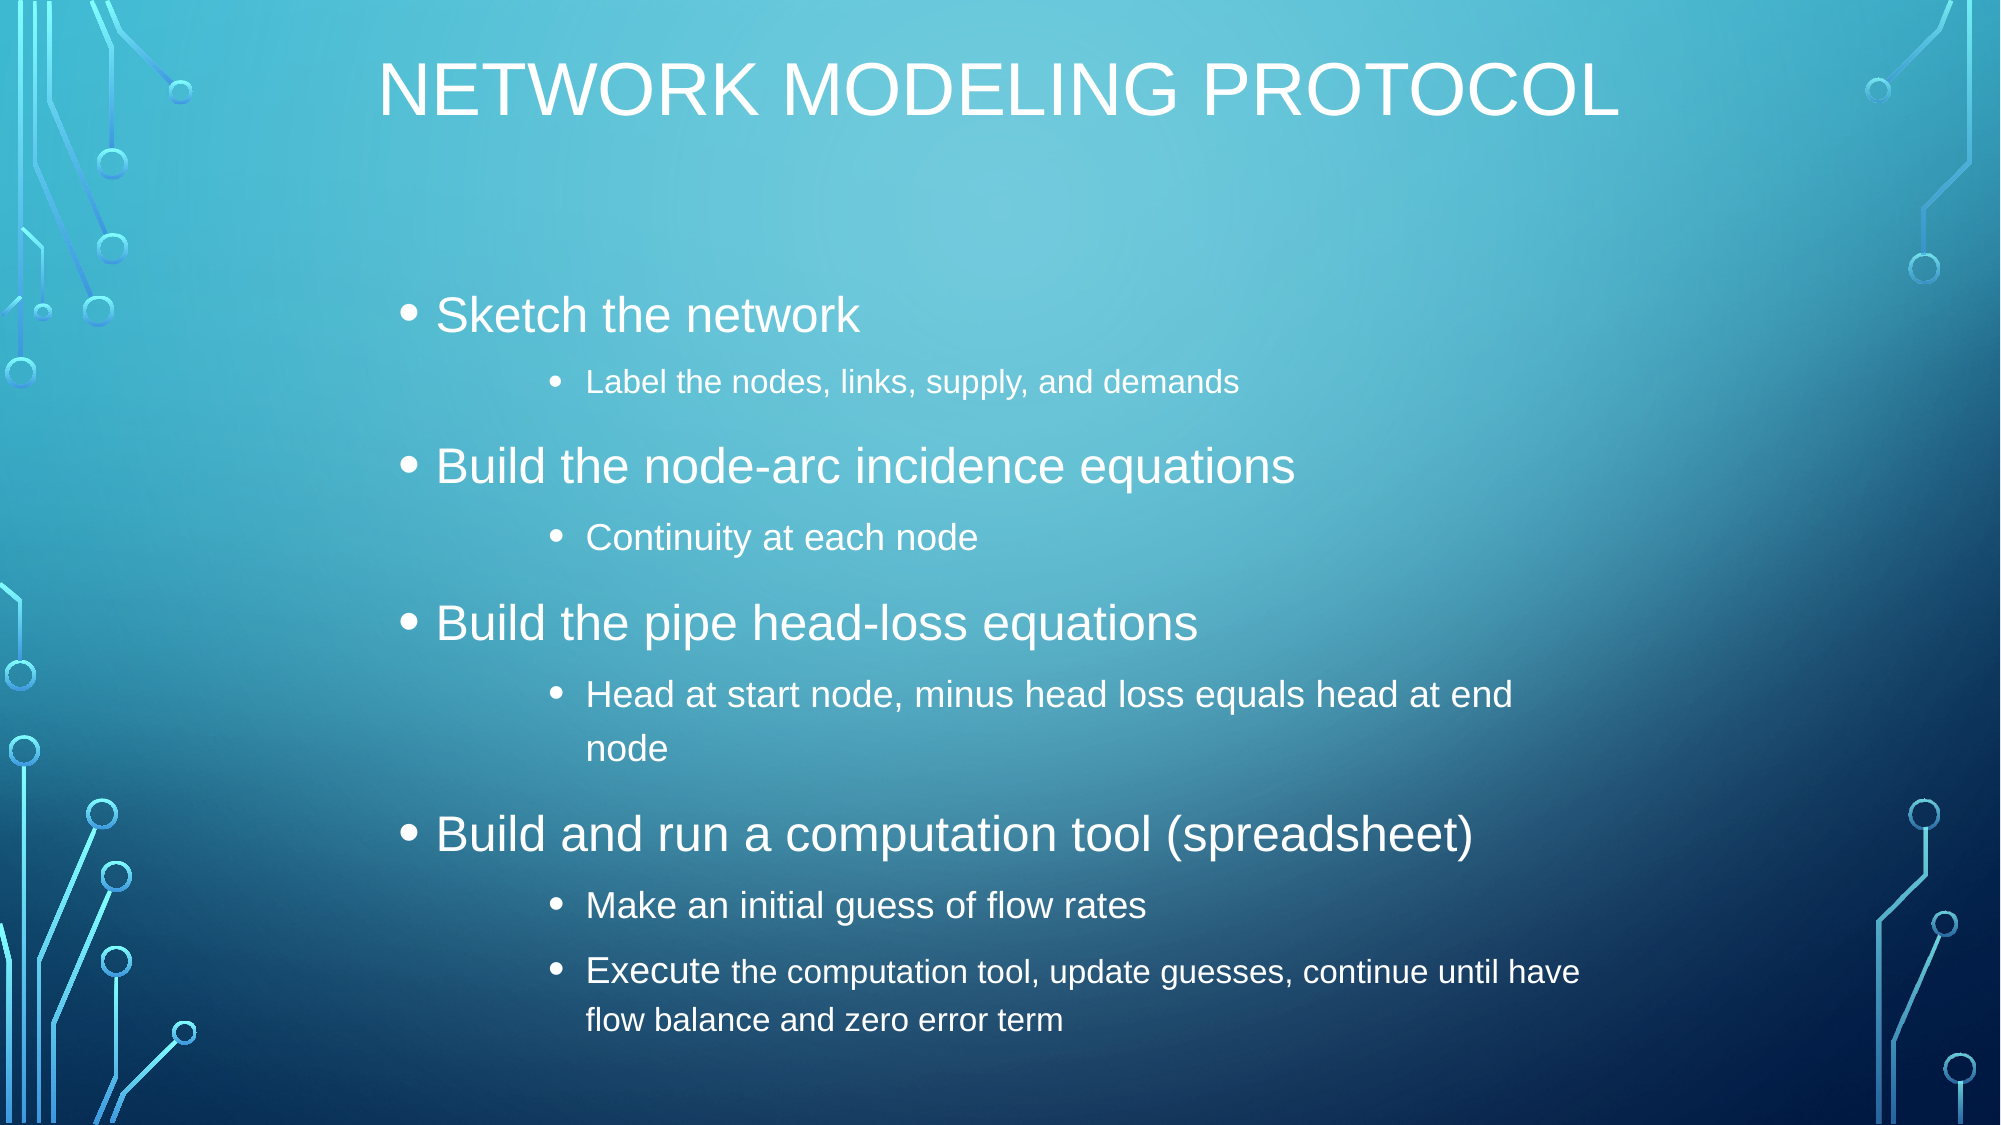

# Network modeling protocol
Sketch the network
Label the nodes, links, supply, and demands
Build the node-arc incidence equations
Continuity at each node
Build the pipe head-loss equations
Head at start node, minus head loss equals head at end node
Build and run a computation tool (spreadsheet)
Make an initial guess of flow rates
Execute the computation tool, update guesses, continue until have flow balance and zero error term